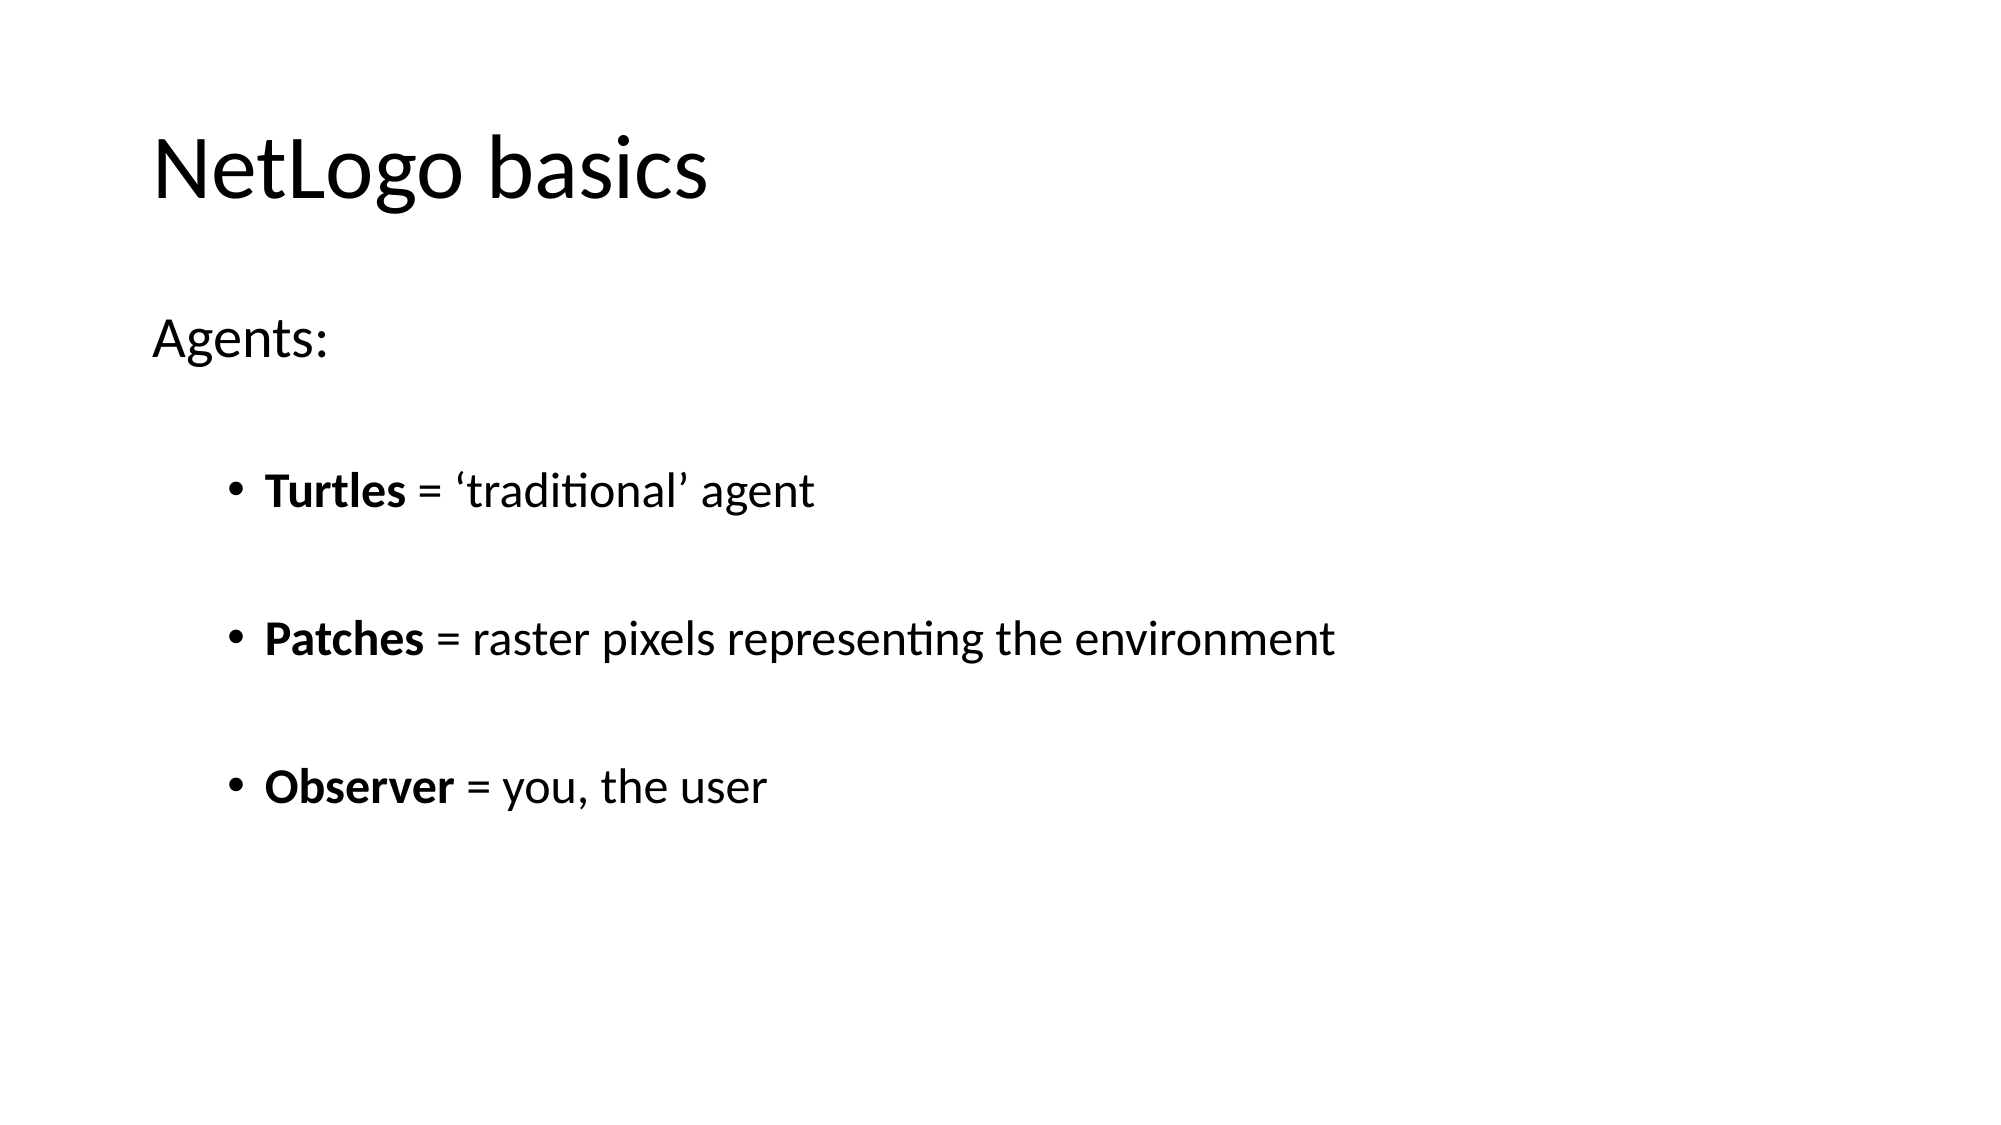

# NetLogo basics
Agents:

Turtles = ‘traditional’ agent

Patches = raster pixels representing the environment

Observer = you, the user